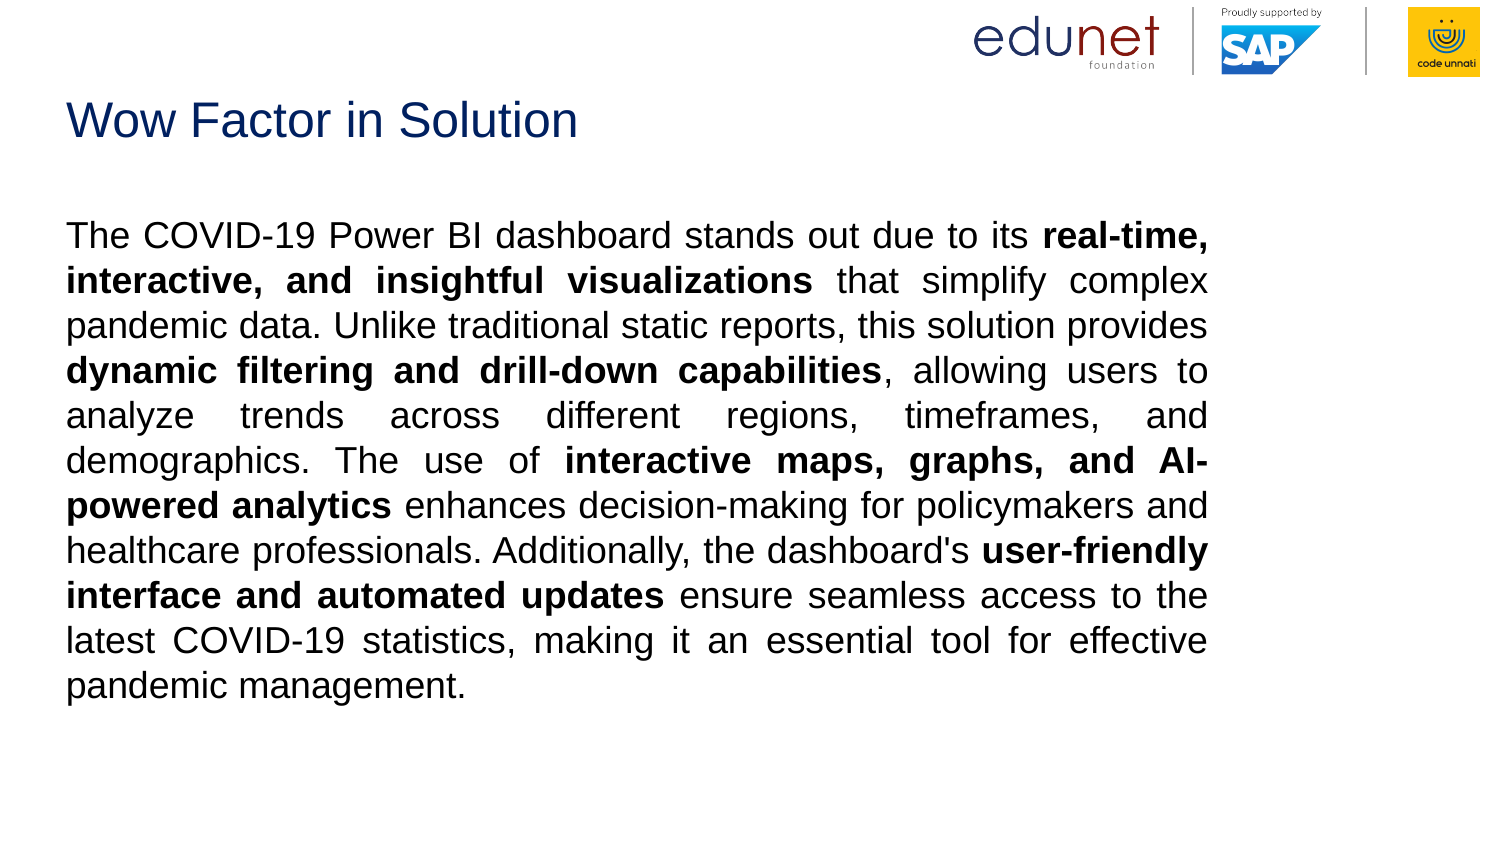

# Wow Factor in Solution
The COVID-19 Power BI dashboard stands out due to its real-time, interactive, and insightful visualizations that simplify complex pandemic data. Unlike traditional static reports, this solution provides dynamic filtering and drill-down capabilities, allowing users to analyze trends across different regions, timeframes, and demographics. The use of interactive maps, graphs, and AI-powered analytics enhances decision-making for policymakers and healthcare professionals. Additionally, the dashboard's user-friendly interface and automated updates ensure seamless access to the latest COVID-19 statistics, making it an essential tool for effective pandemic management.